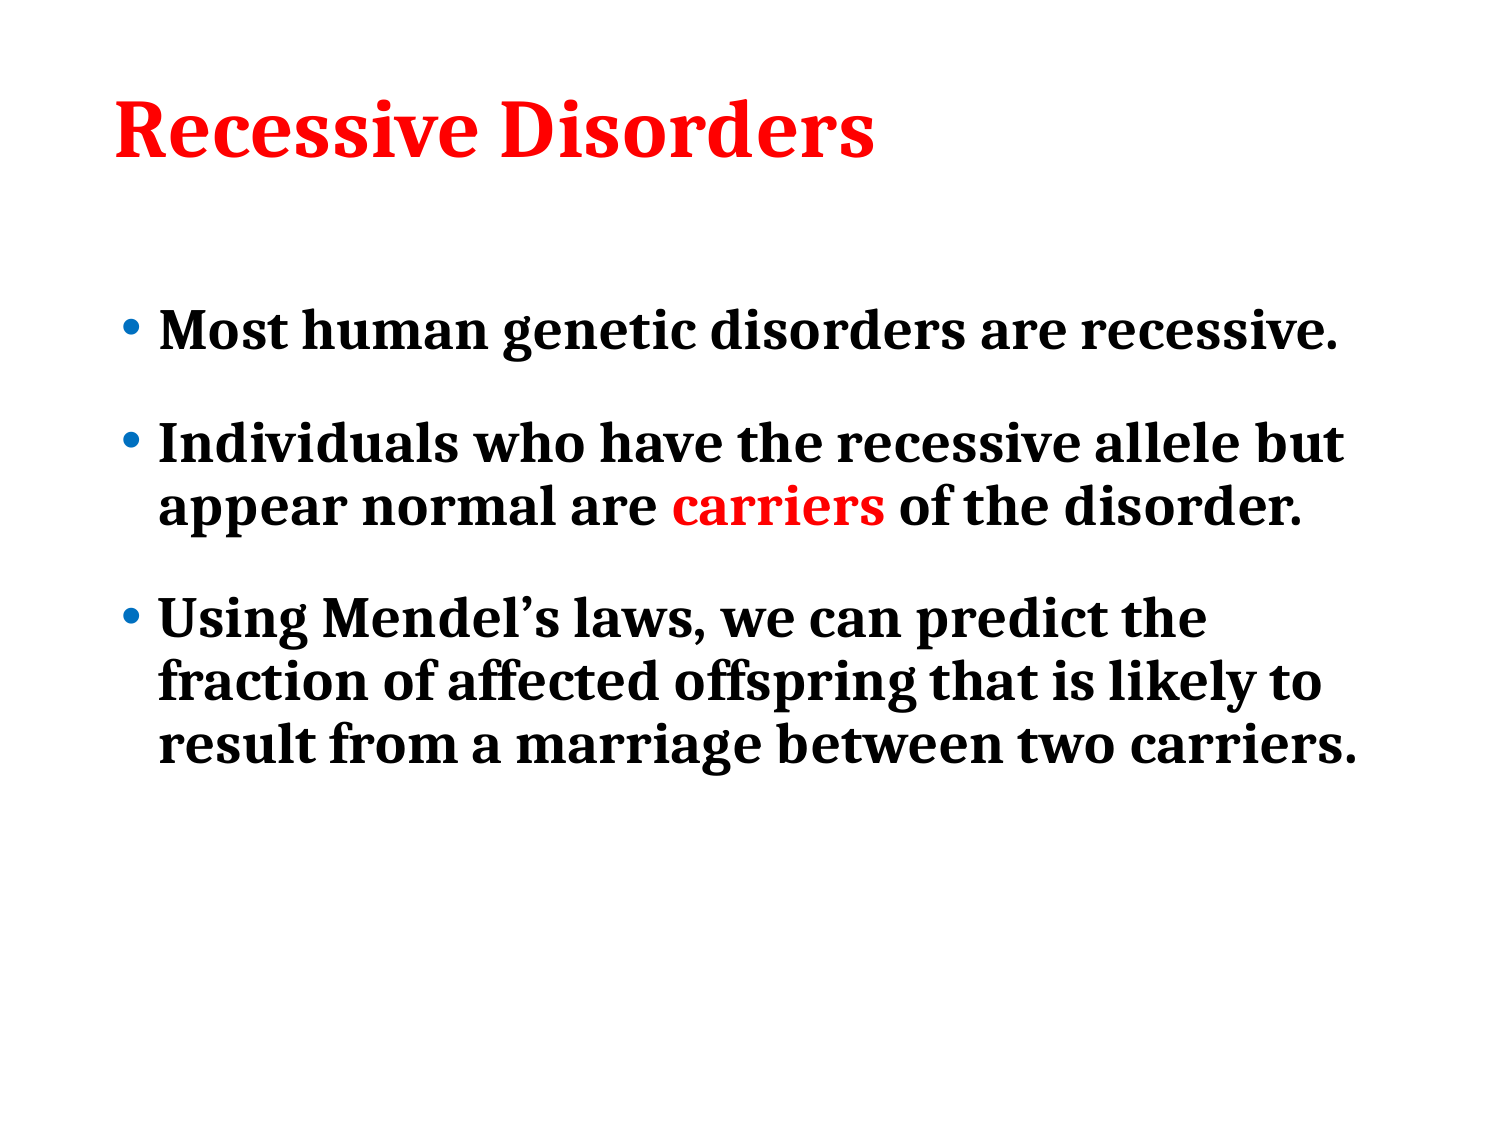

# Recessive Disorders
Most human genetic disorders are recessive.
Individuals who have the recessive allele but appear normal are carriers of the disorder.
Using Mendel’s laws, we can predict the fraction of affected offspring that is likely to result from a marriage between two carriers.